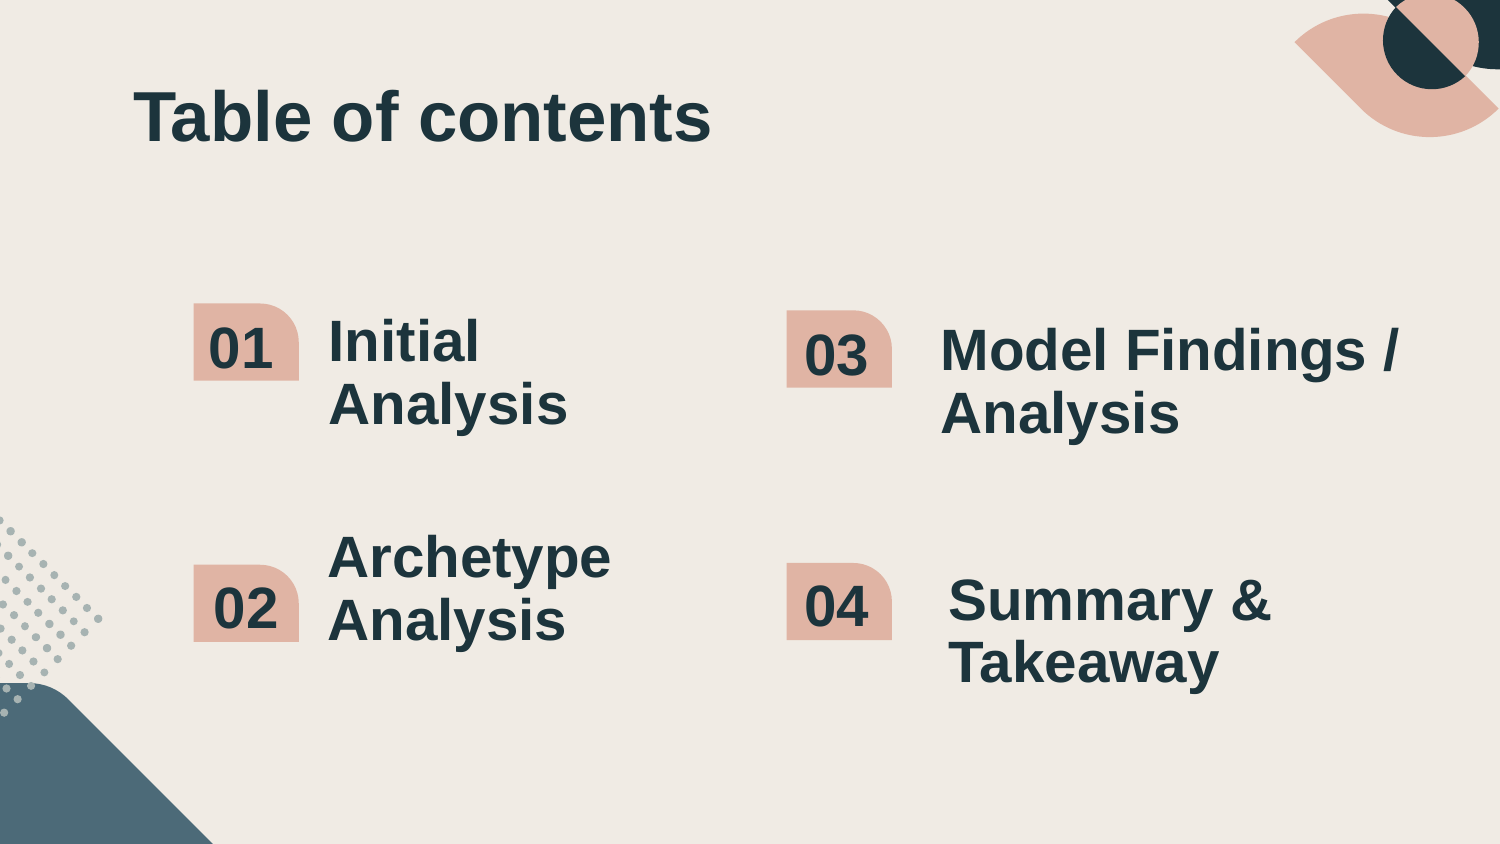

# Table of contents
01
03
Initial Analysis

Model Findings / Analysis

Archetype Analysis
04
02
Summary & Takeaway